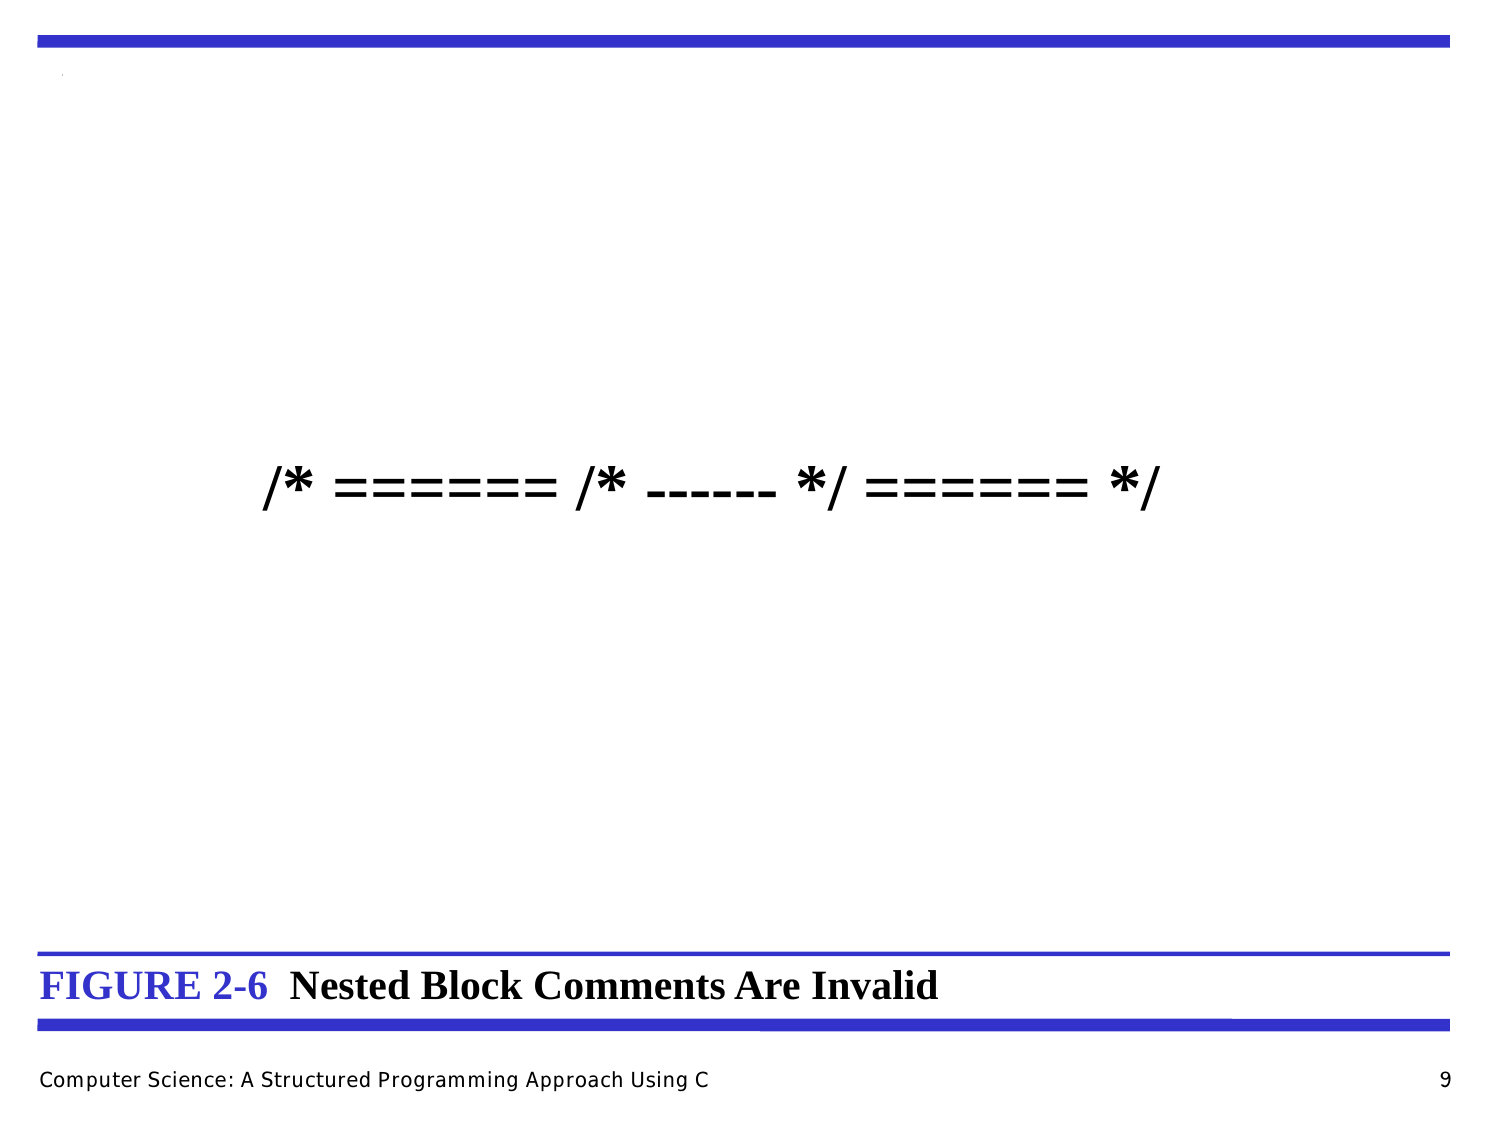

/* ====== /* ------ */ ====== */
FIGURE 2-6  Nested Block Comments Are Invalid
Computer Science: A Structured Programming Approach Using C
9